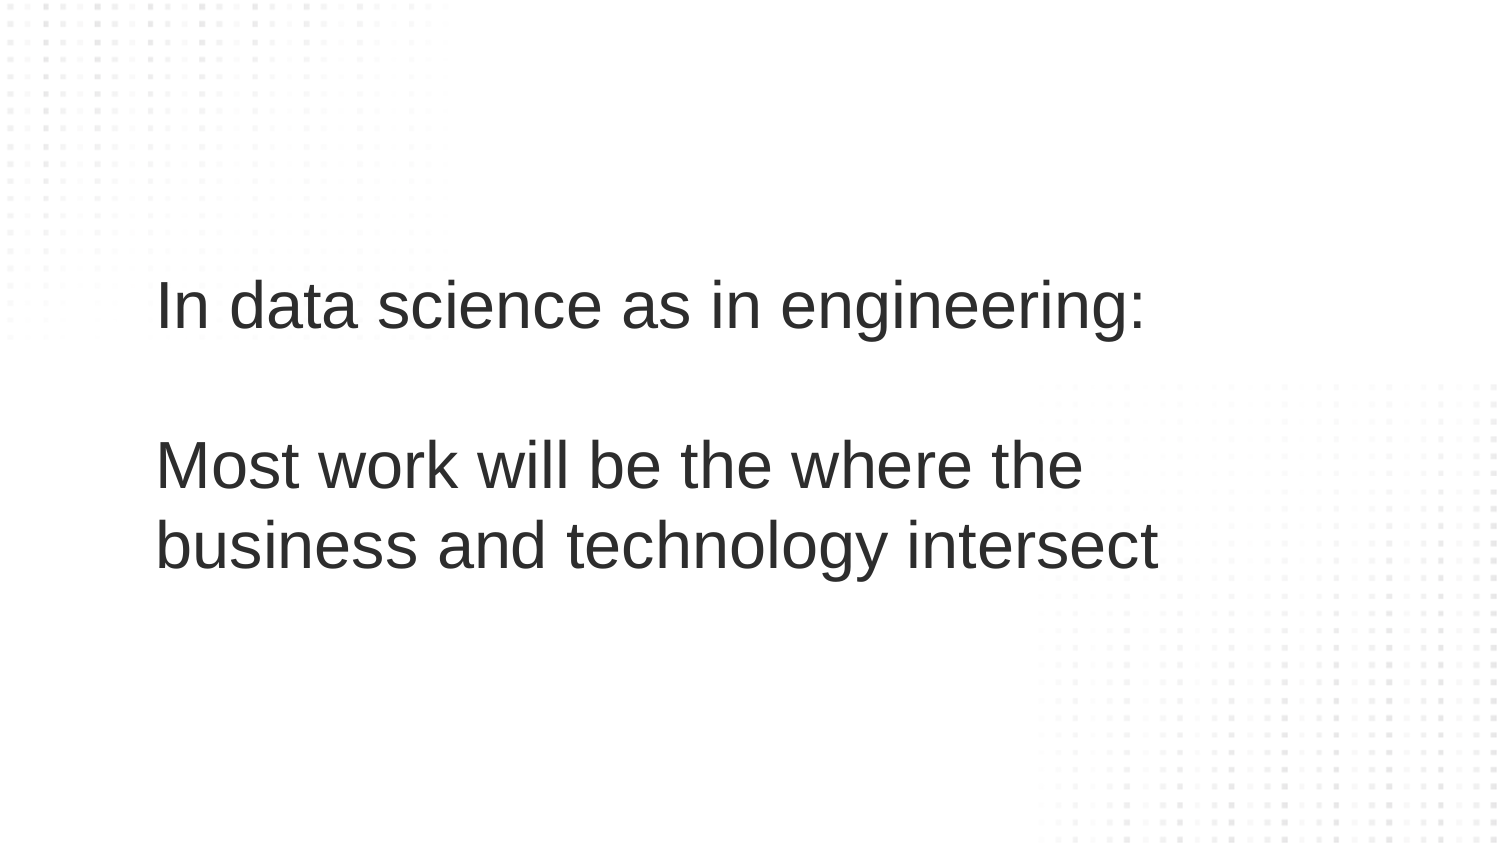

In data science as in engineering:

Most work will be the where the business and technology intersect